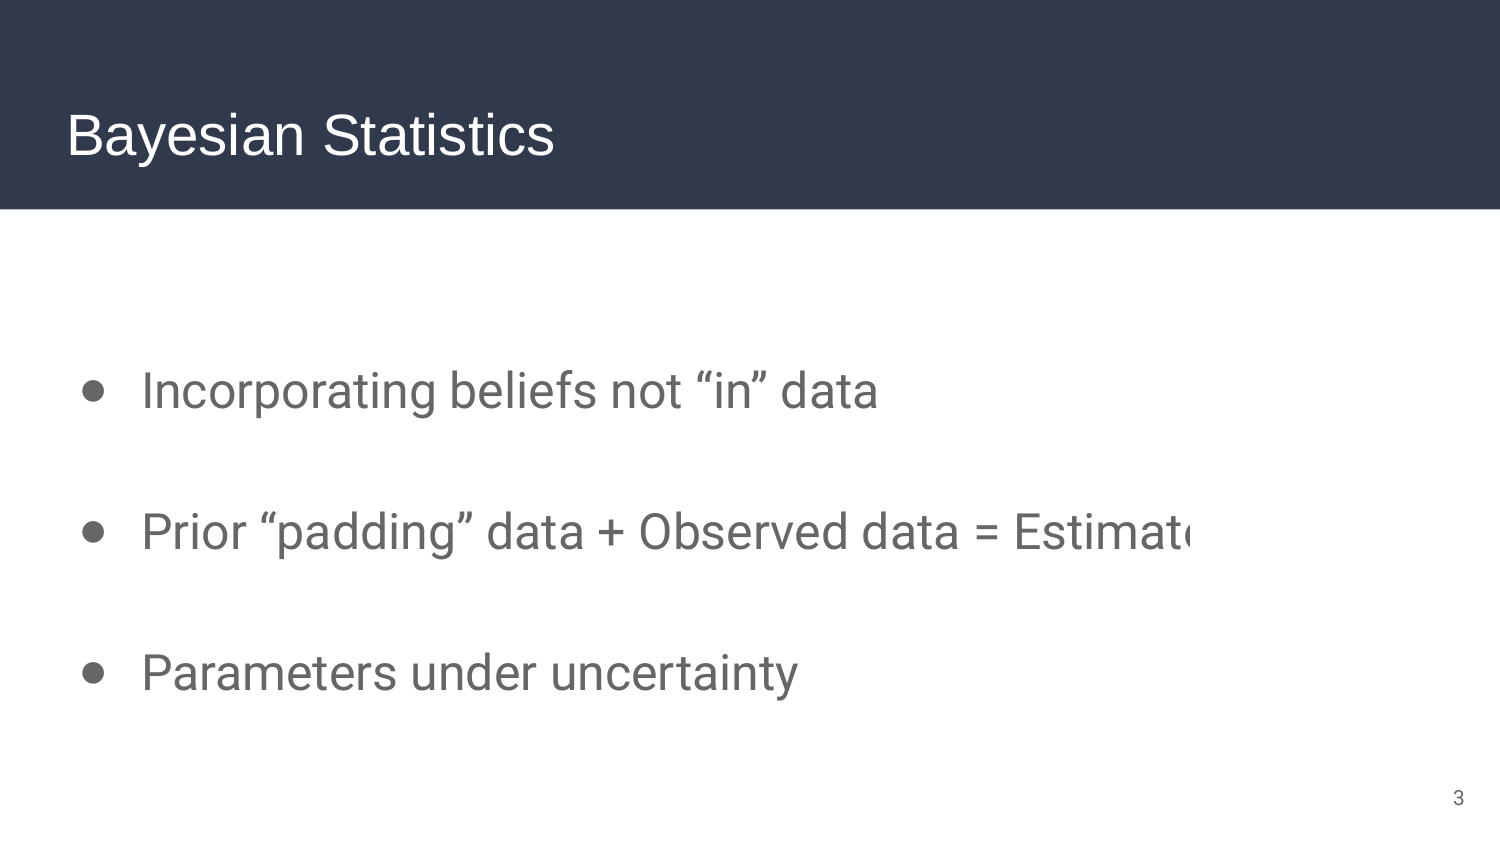

# Bayesian Statistics
Incorporating beliefs not “in” data
Prior “padding” data + Observed data = Estimate
Parameters under uncertainty

3